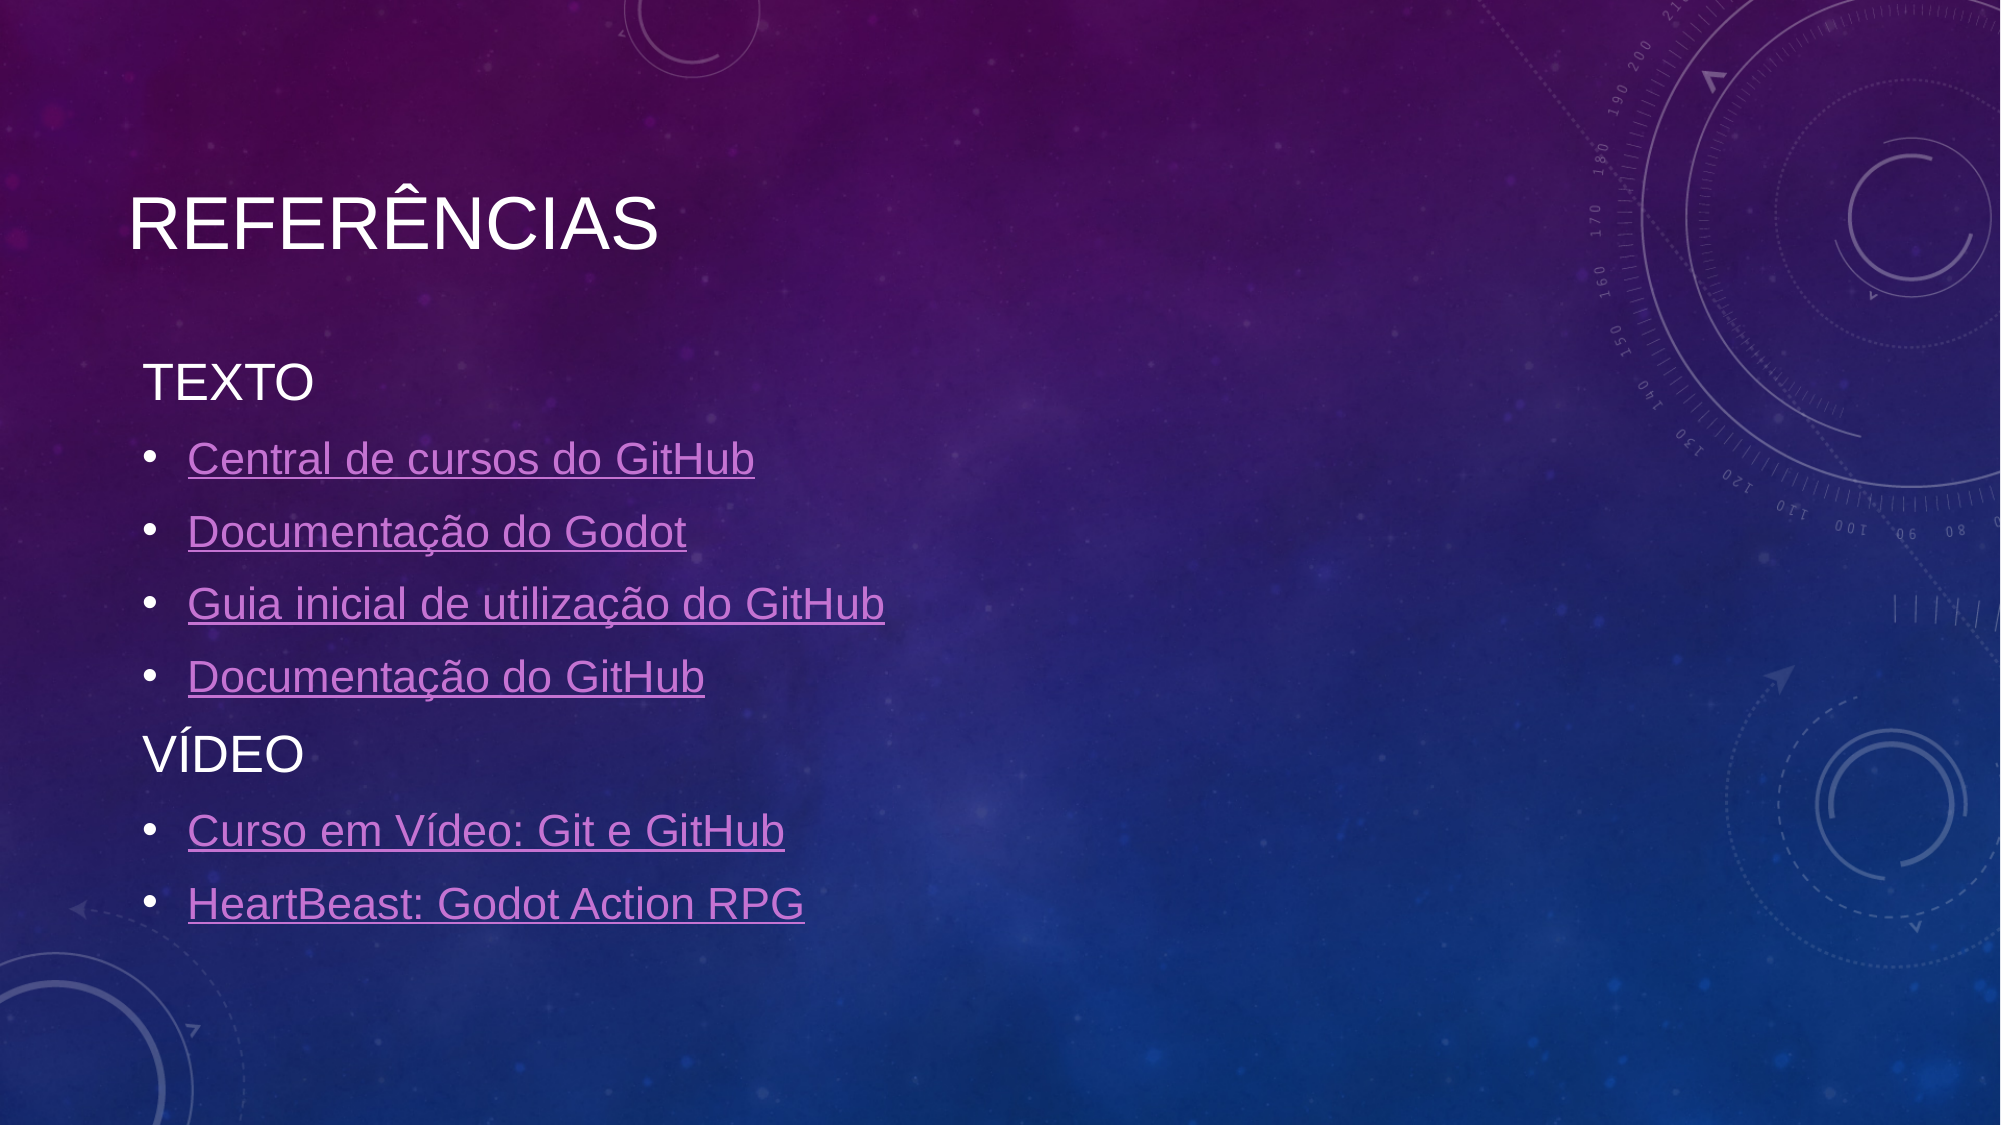

Referências
TEXTO
Central de cursos do GitHub
Documentação do Godot
Guia inicial de utilização do GitHub
Documentação do GitHub
VÍDEO
Curso em Vídeo: Git e GitHub
HeartBeast: Godot Action RPG